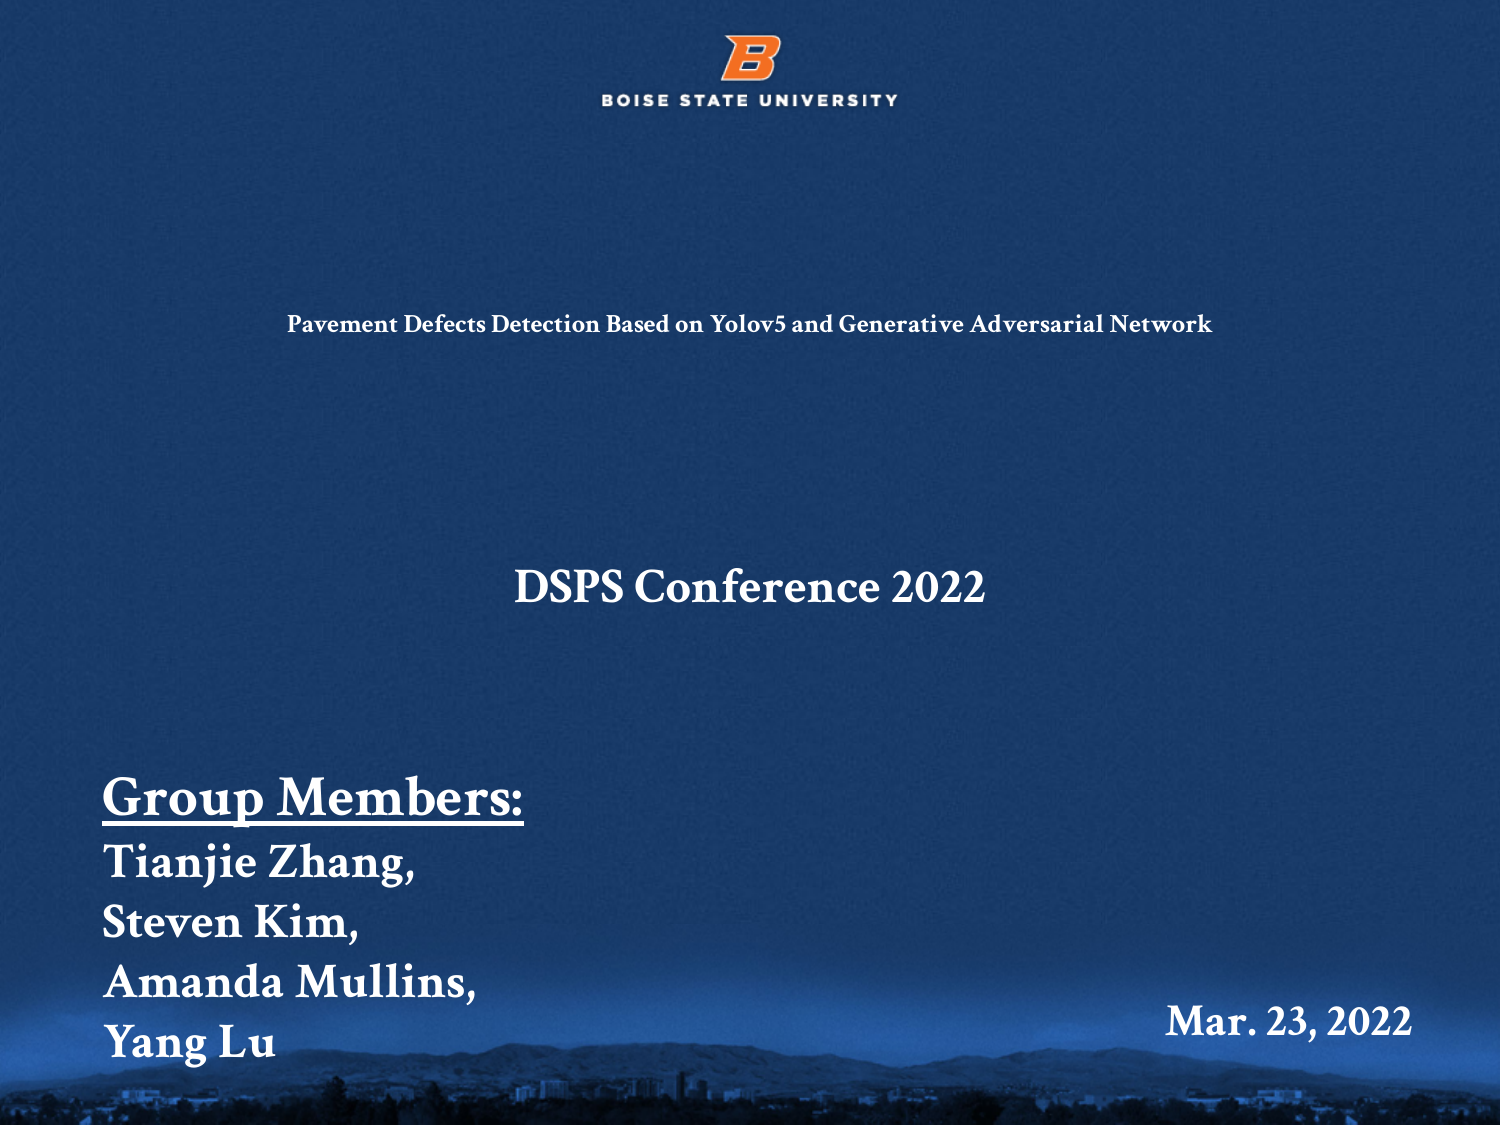

# Pavement Defects Detection Based on Yolov5 and Generative Adversarial Network

DSPS Conference 2022
Group Members:
Tianjie Zhang,
Steven Kim,
Amanda Mullins,
Yang Lu
Mar. 23, 2022